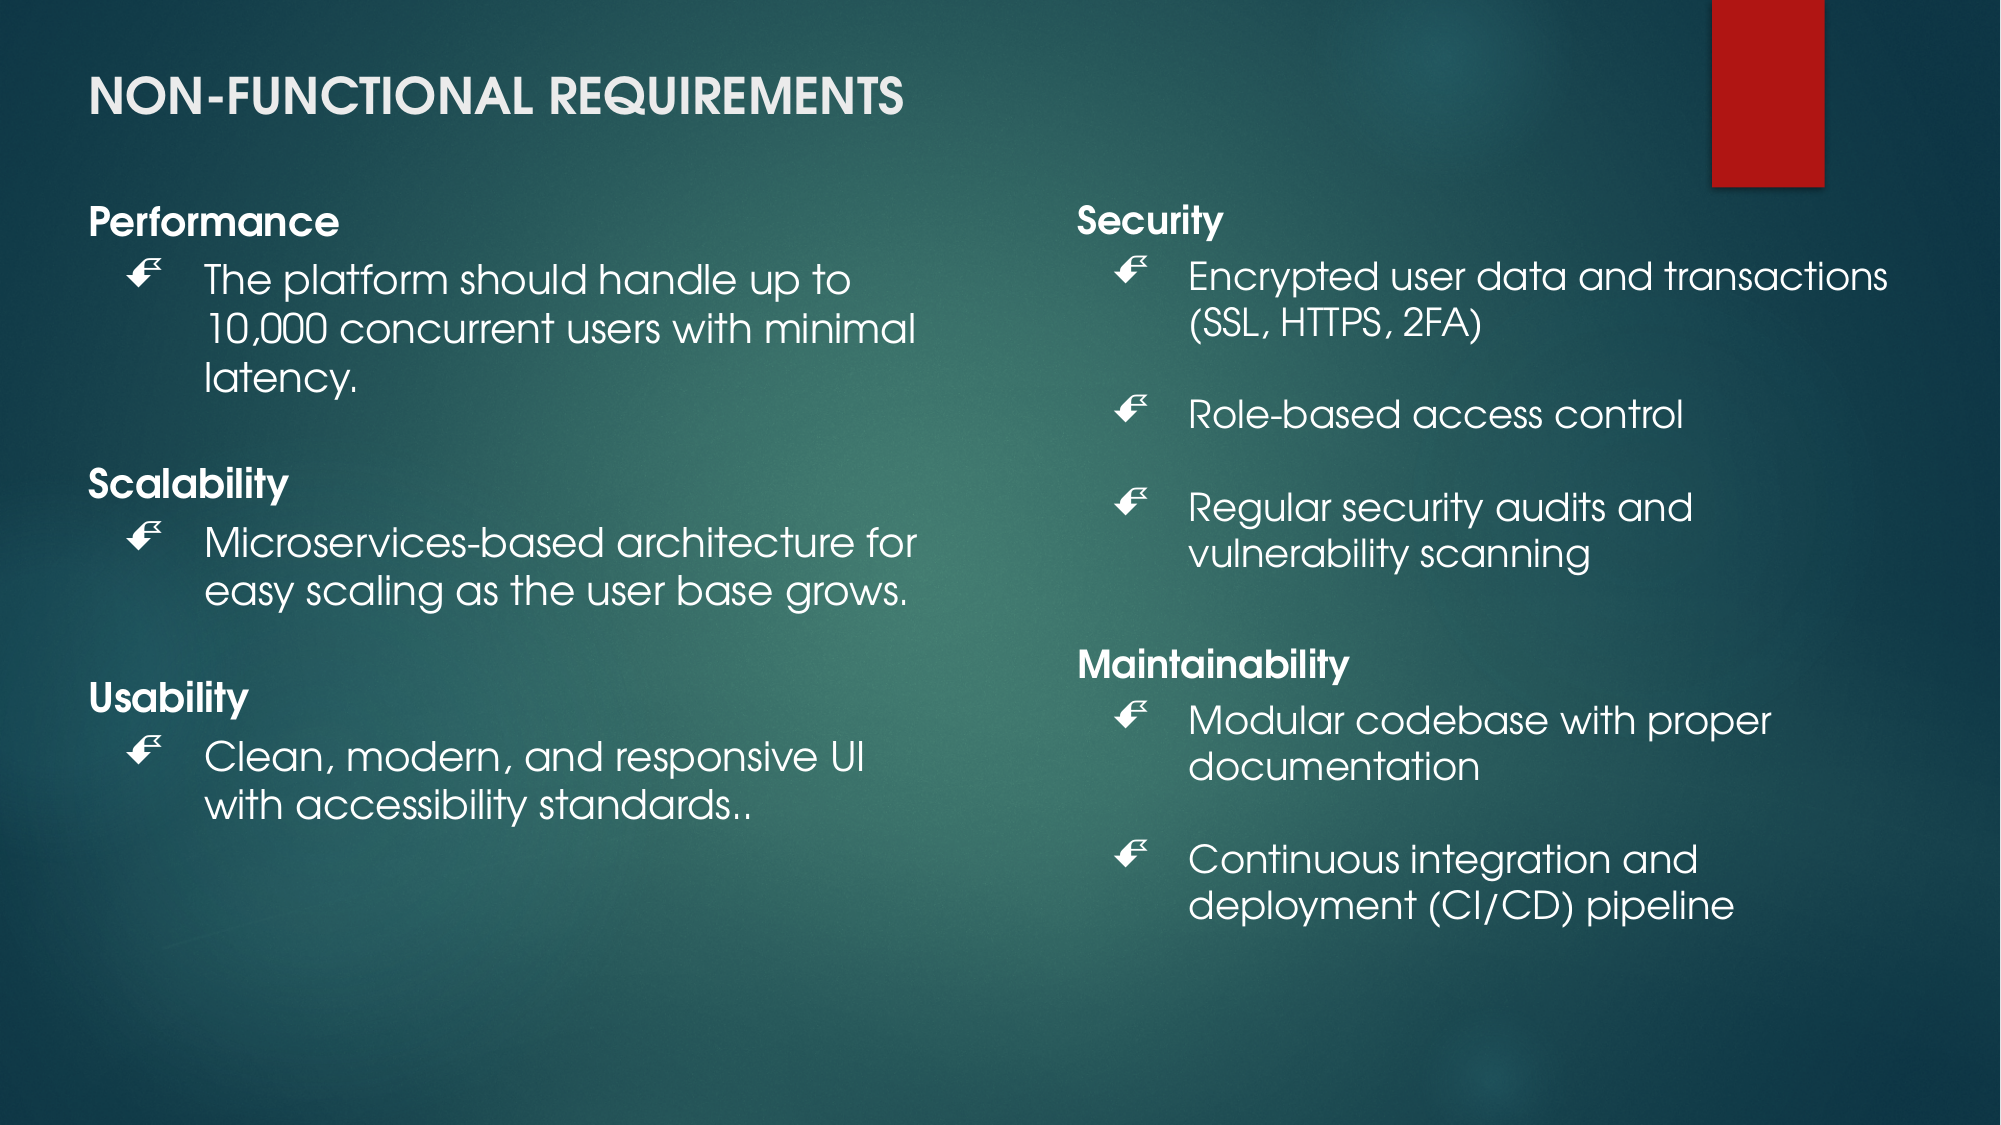

# NON-FUNCTIONAL REQUIREMENTS
Performance
The platform should handle up to 10,000 concurrent users with minimal latency.
Scalability
Microservices-based architecture for easy scaling as the user base grows.
Usability
Clean, modern, and responsive UI with accessibility standards..

Security
Encrypted user data and transactions (SSL, HTTPS, 2FA)
Role-based access control
Regular security audits and vulnerability scanning

Maintainability
Modular codebase with proper documentation
Continuous integration and deployment (CI/CD) pipeline